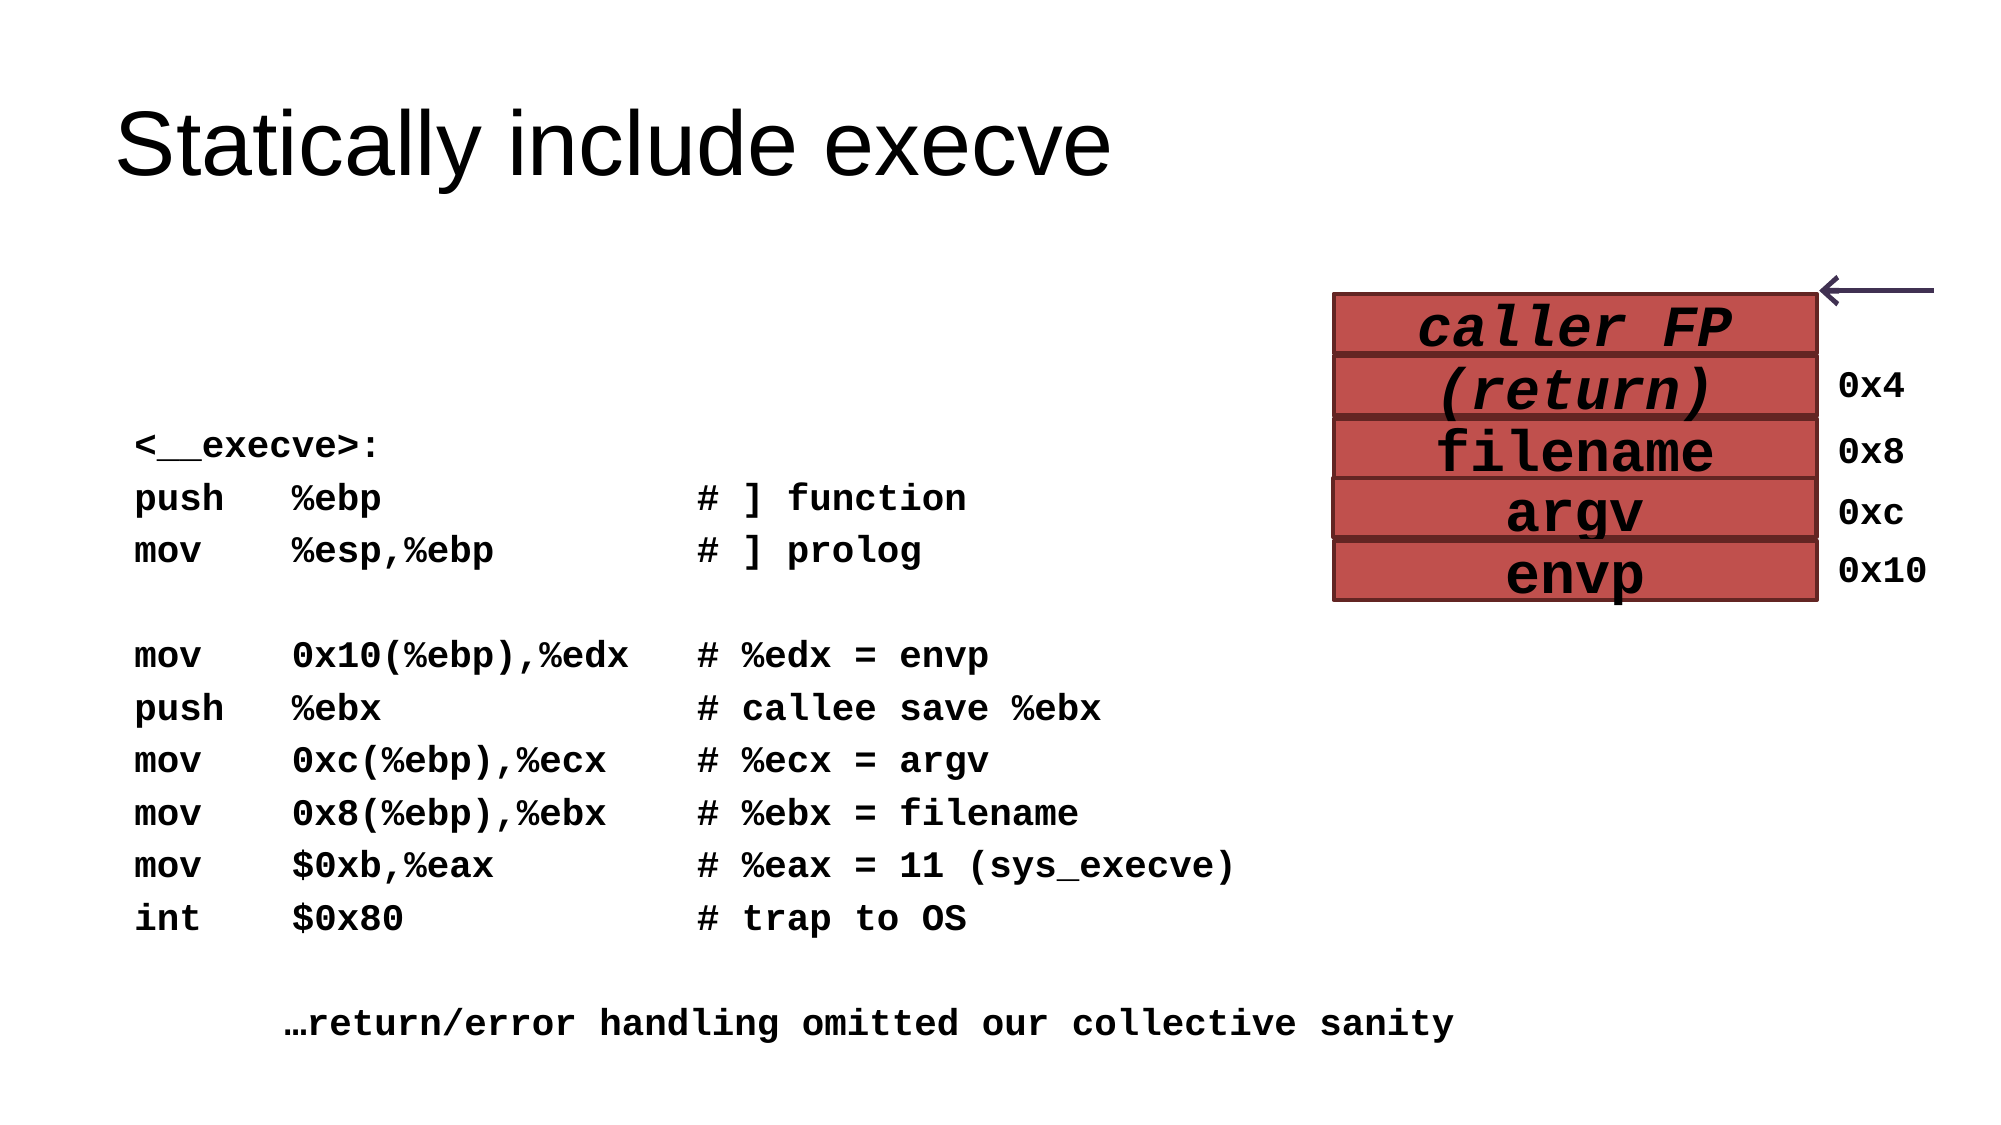

# Statically include execve

<__execve>:
push   %ebp              # ] function
mov    %esp,%ebp         # ] prolog

mov    0x10(%ebp),%edx   # %edx = envp
push   %ebx              # callee save %ebx
mov    0xc(%ebp),%ecx    # %ecx = argv
mov    0x8(%ebp),%ebx    # %ebx = filename
mov    $0xb,%eax         # %eax = 11 (sys_execve)
int    $0x80             # trap to OS

	…return/error handling omitted our collective sanity
caller FP
0x4
(return)
filename
0x8
argv
0xc
0x10
envp